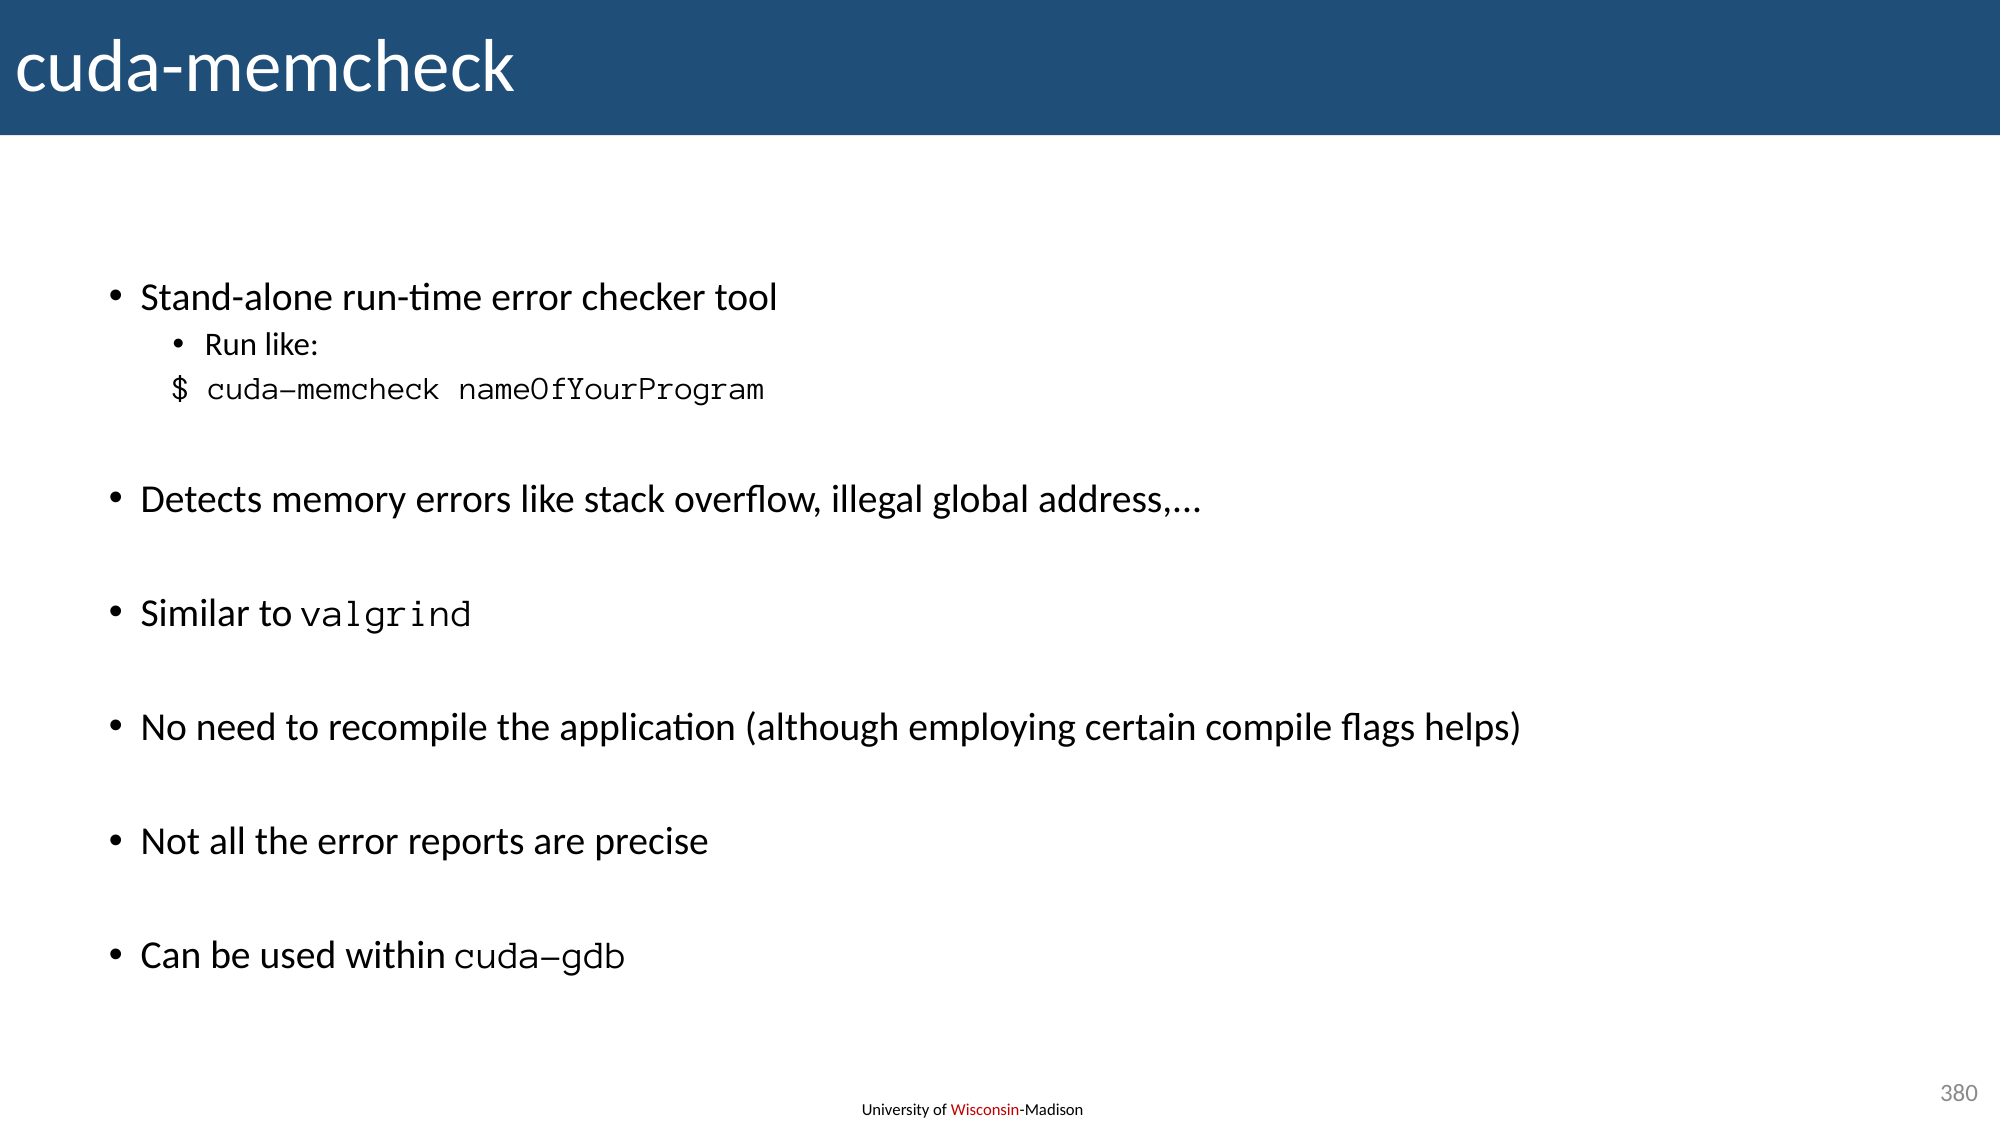

# cuda-memcheck
Stand-alone run-time error checker tool
Run like:
$ cuda-memcheck nameOfYourProgram

Detects memory errors like stack overflow, illegal global address,...

Similar to valgrind

No need to recompile the application (although employing certain compile flags helps)

Not all the error reports are precise

Can be used within cuda-gdb
380